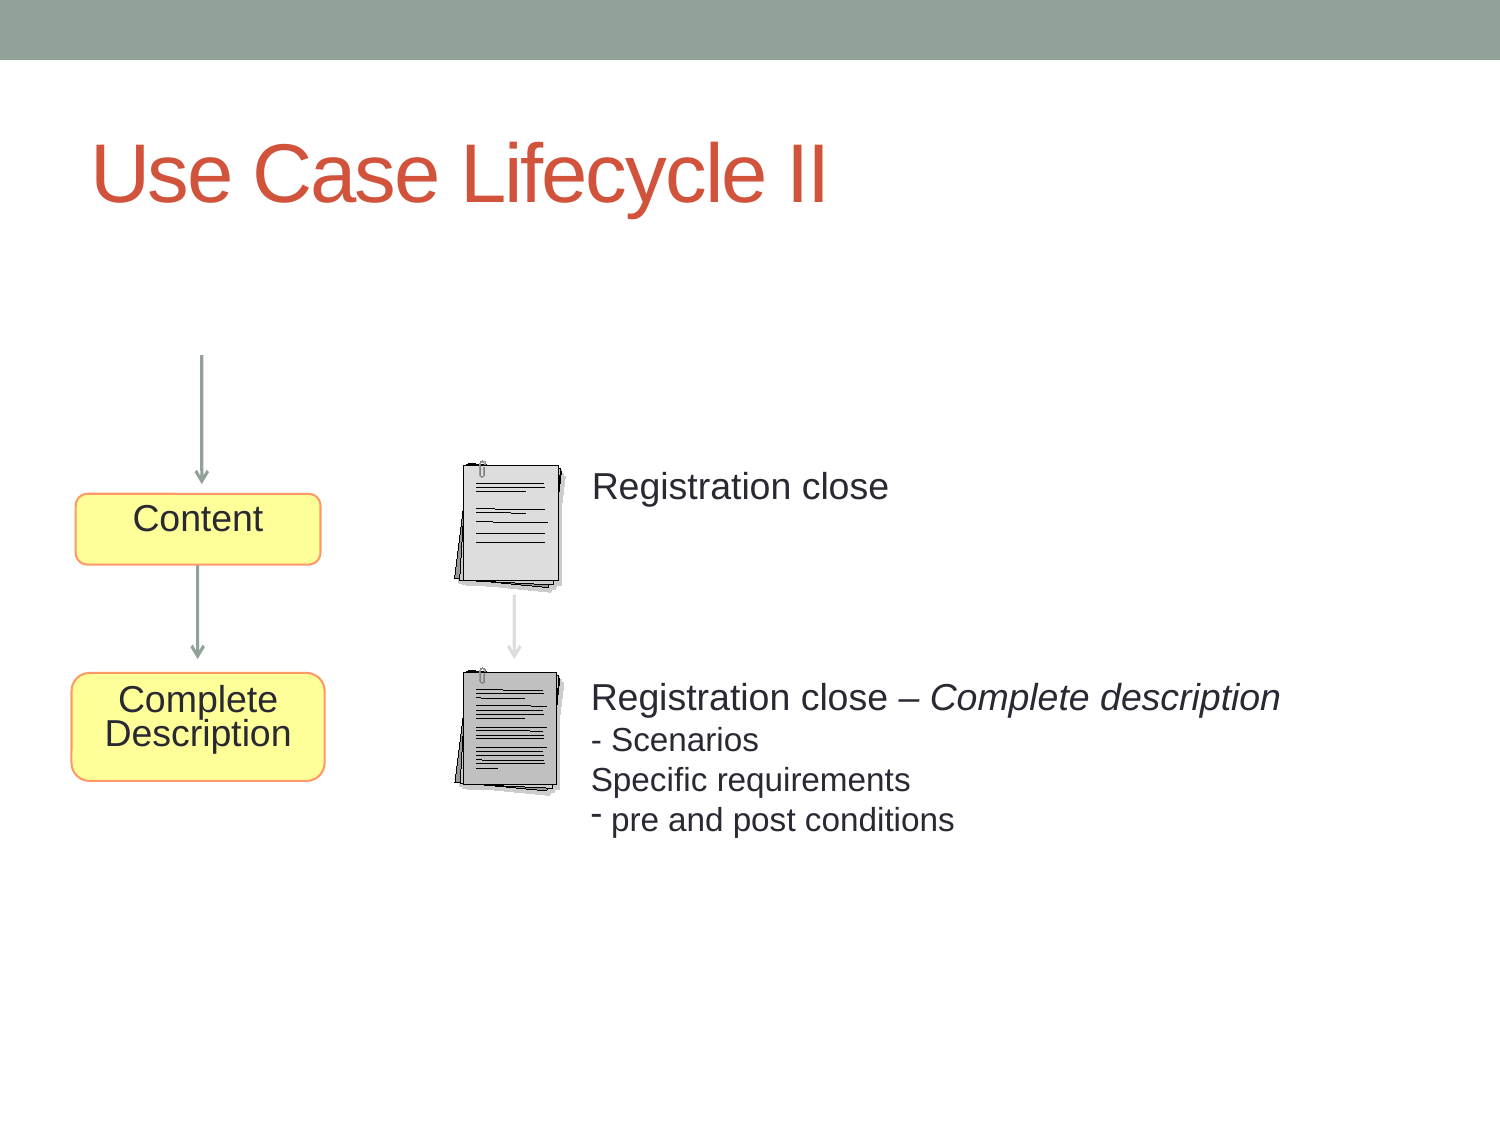

# Use Case Lifecycle II

Registration close

Content

Registration close – Complete description
- Scenarios
Specific requirements
 pre and post conditions

Complete Description